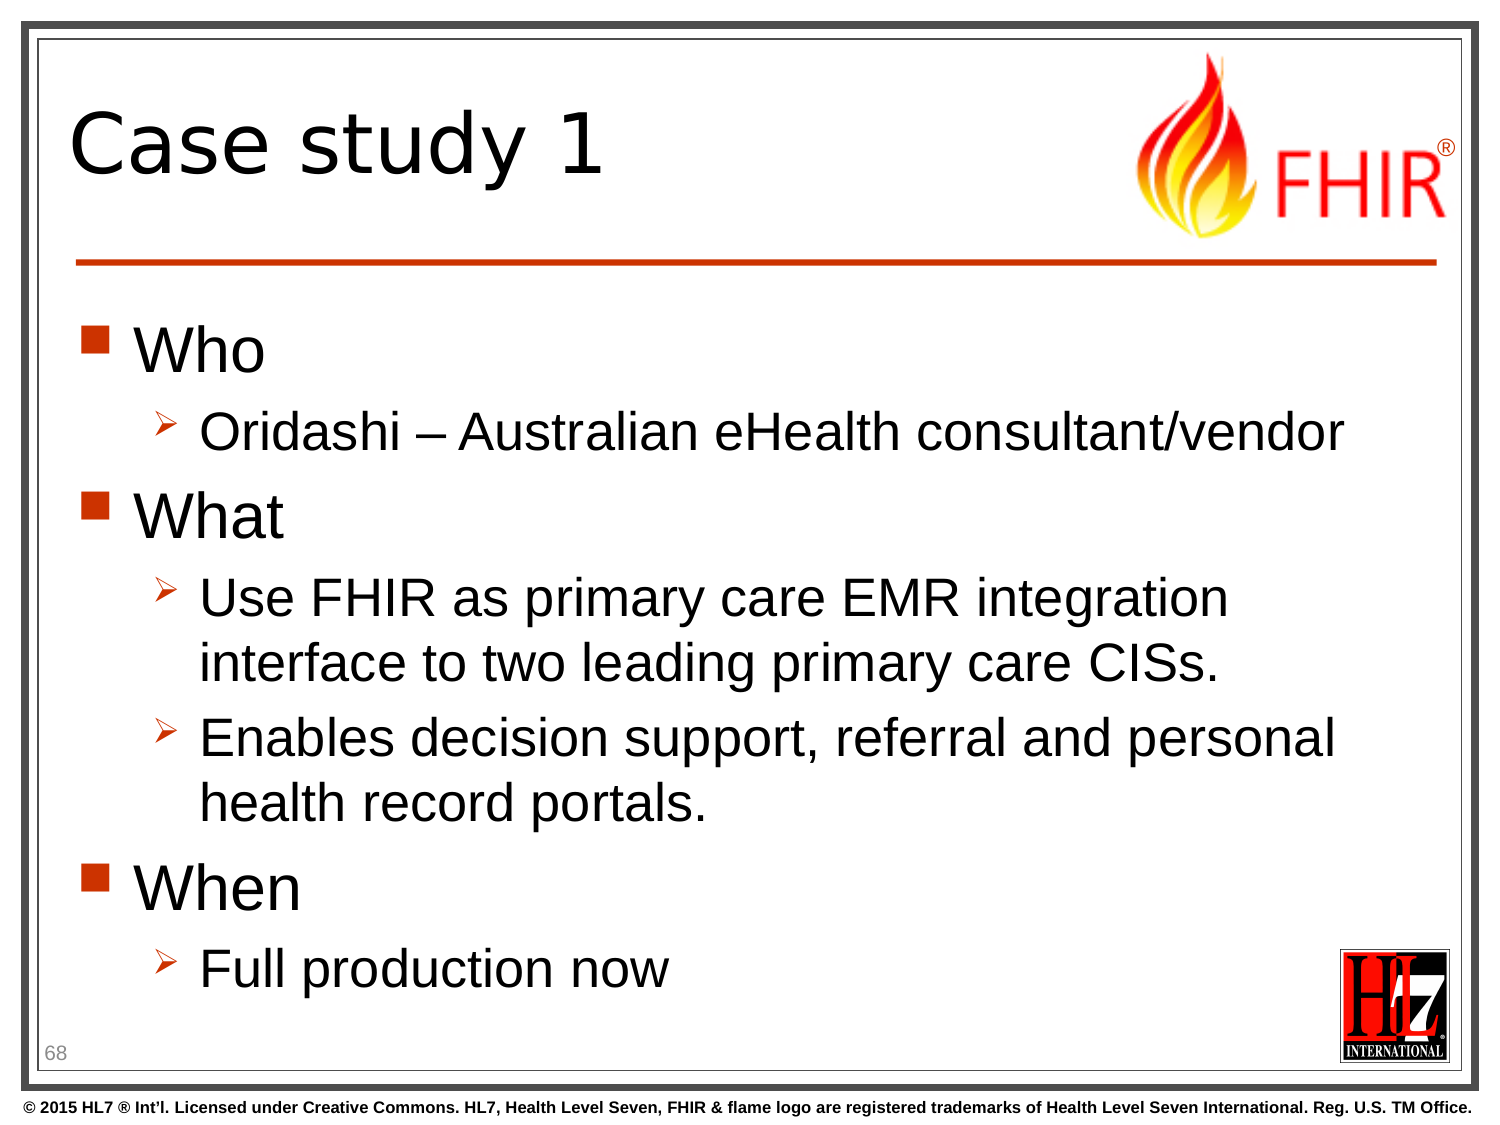

# Case study 1
Who
Oridashi – Australian eHealth consultant/vendor
What
Use FHIR as primary care EMR integration interface to two leading primary care CISs.
Enables decision support, referral and personal health record portals.
When
Full production now
68